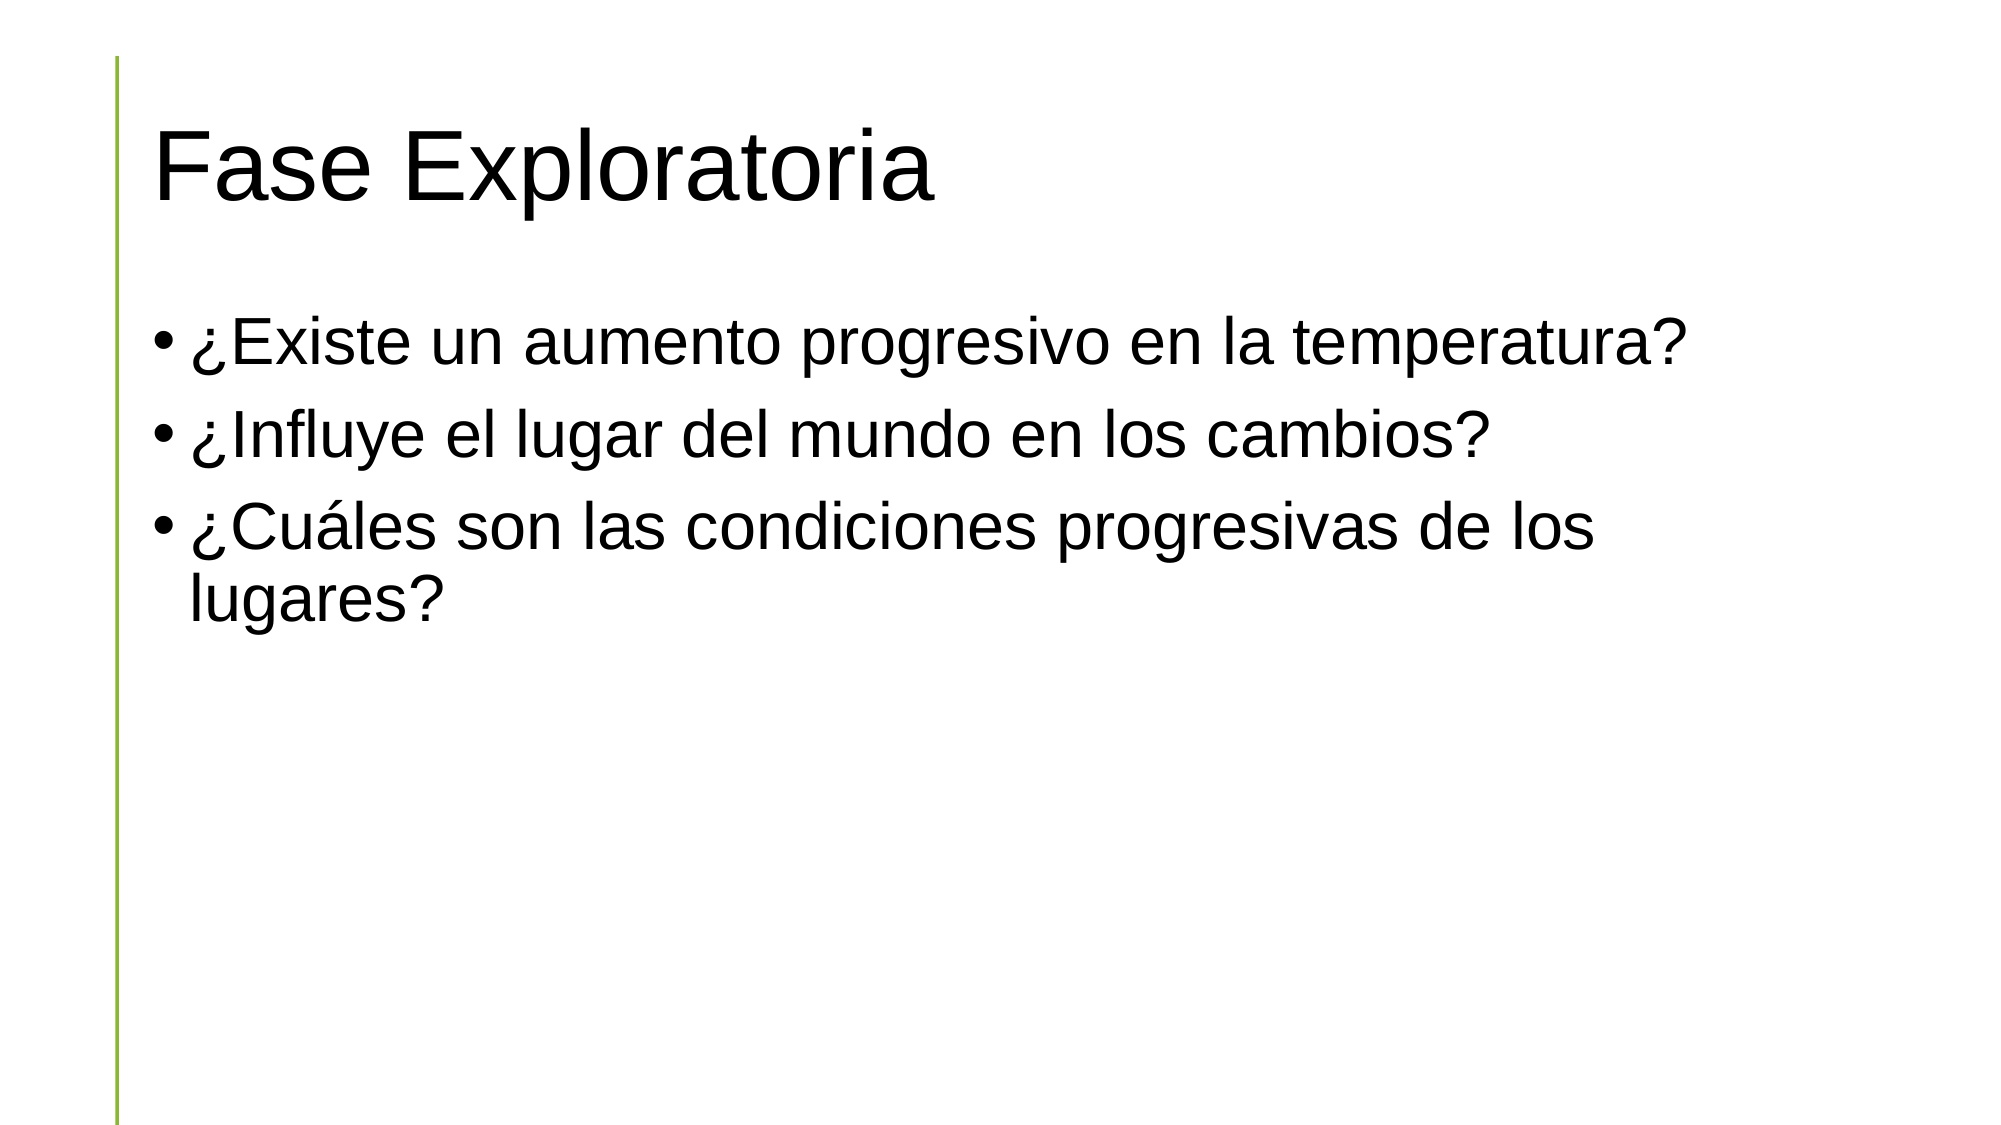

# Fase Exploratoria
¿Existe un aumento progresivo en la temperatura?
¿Influye el lugar del mundo en los cambios?
¿Cuáles son las condiciones progresivas de los lugares?